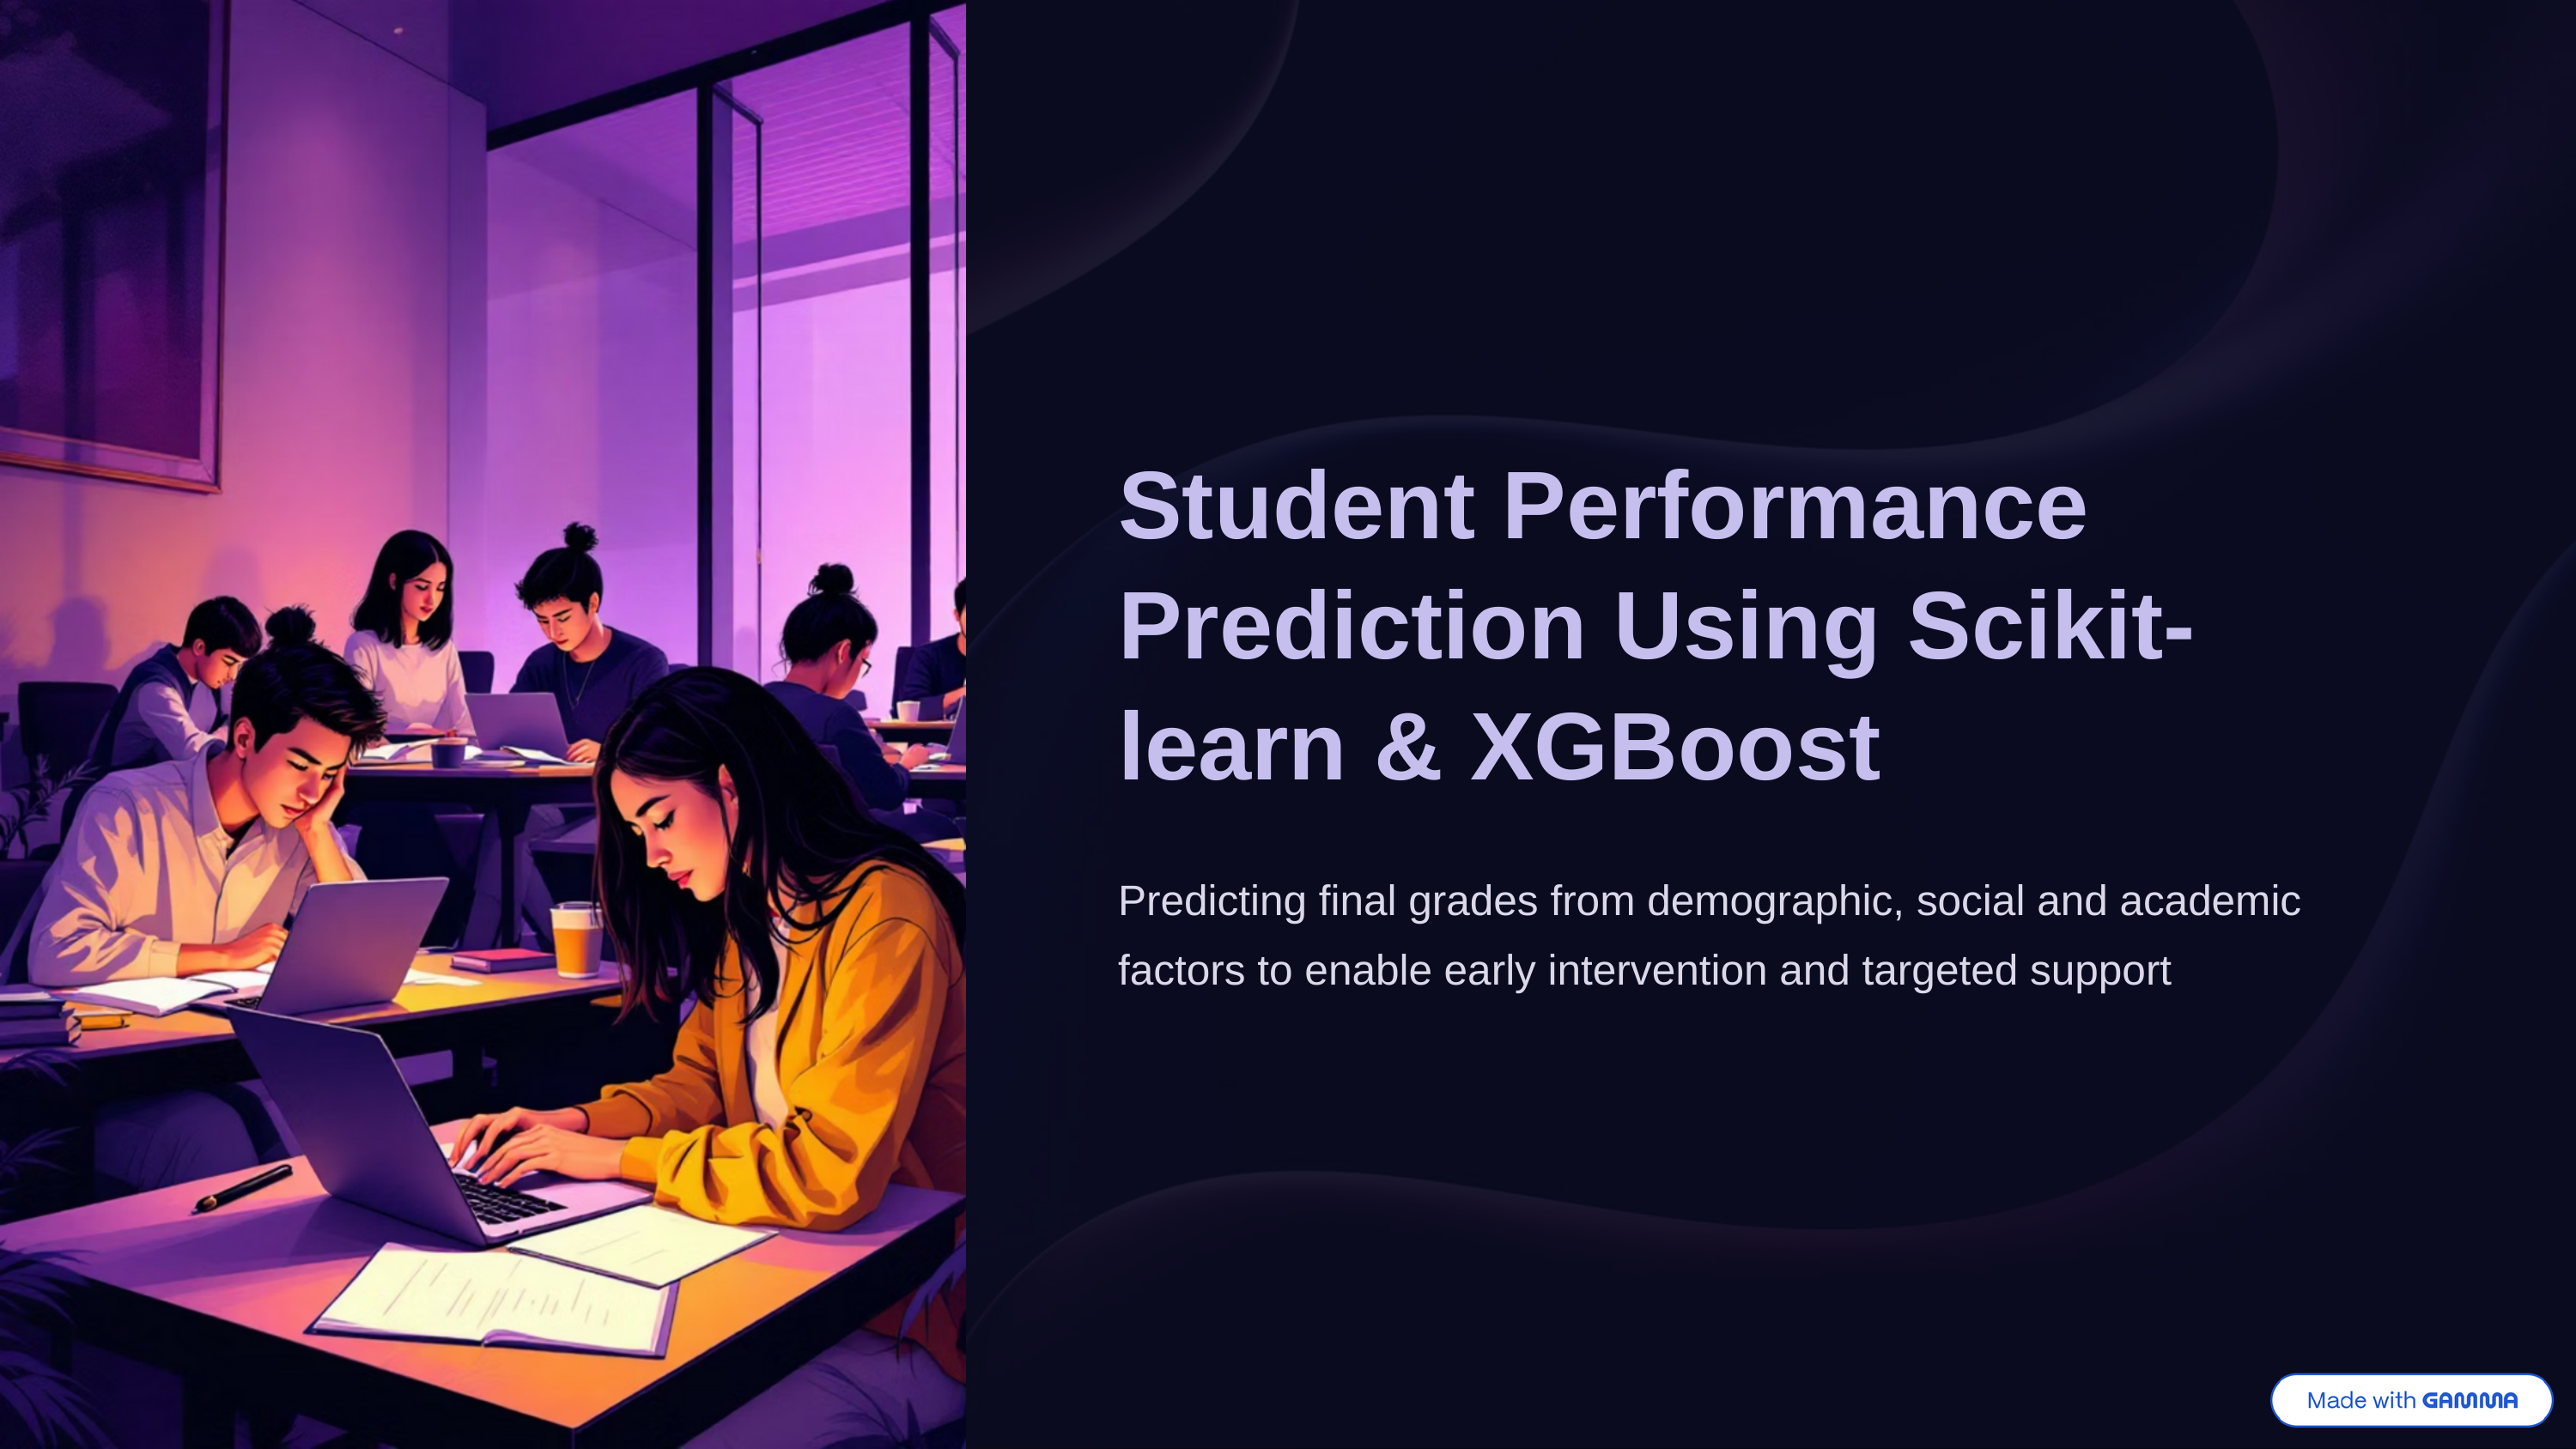

Student Performance Prediction Using Scikit-learn & XGBoost
Predicting final grades from demographic, social and academic factors to enable early intervention and targeted support